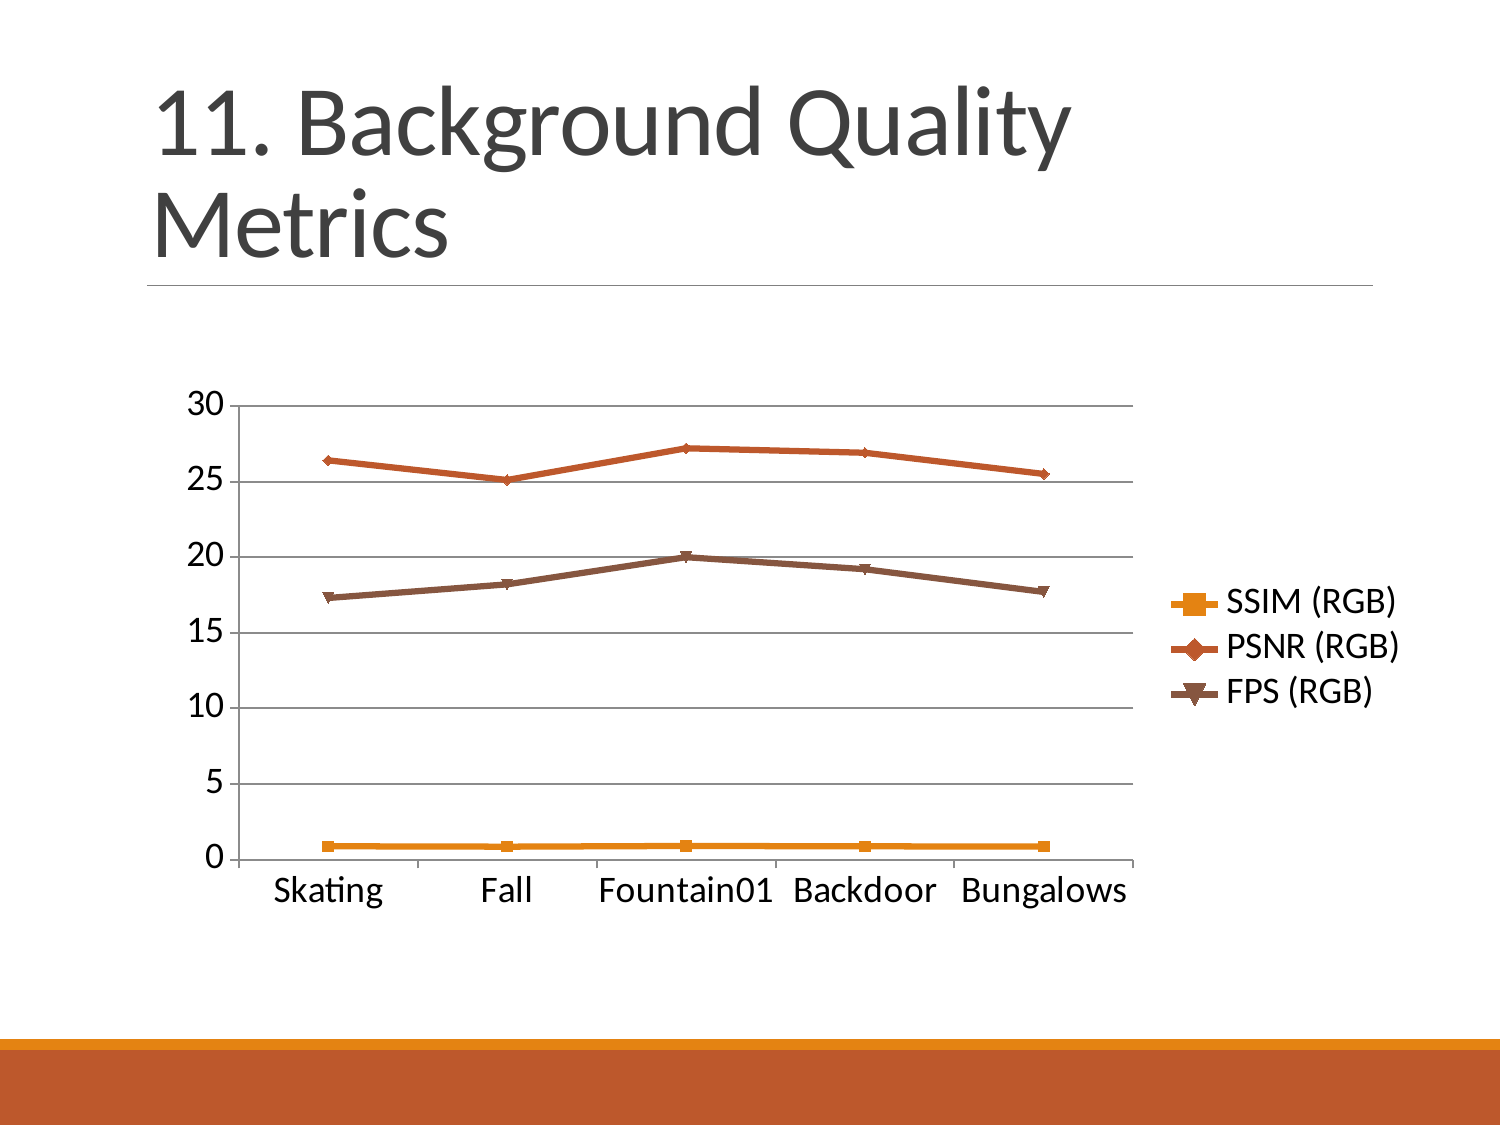

# 11. Background Quality Metrics

### Chart

| Category | SSIM (RGB) | PSNR (RGB) | FPS (RGB) |
|---|---|---|---|
| Skating | 0.882 | 26.4 | 17.3 |
| Fall | 0.854 | 25.1 | 18.2 |
| Fountain01 | 0.901 | 27.2 | 20.0 |
| Backdoor | 0.878 | 26.9 | 19.2 |
| Bungalows | 0.862 | 25.5 | 17.7 |